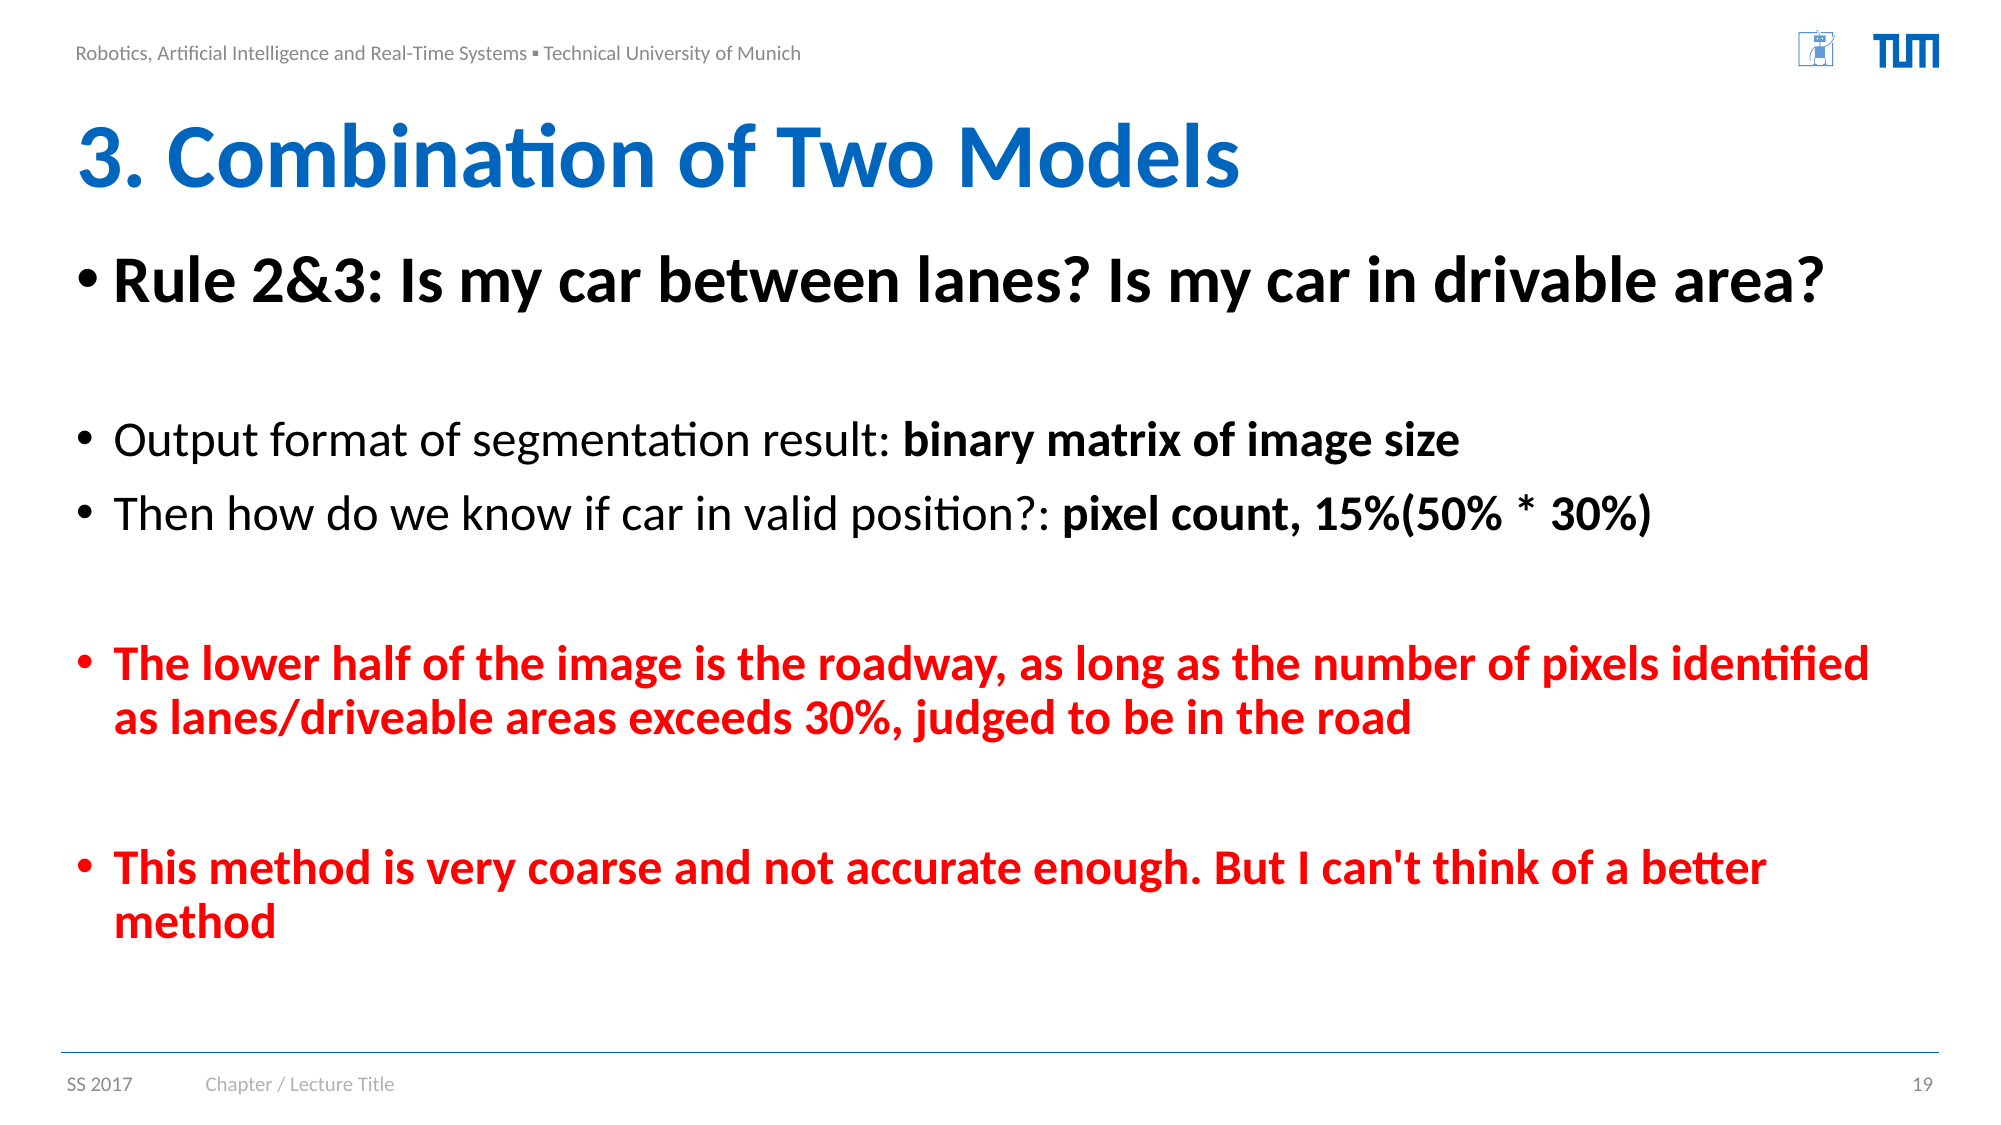

# 3. Combination of Two Models
Rule 2&3: Is my car between lanes? Is my car in drivable area?

Output format of segmentation result: binary matrix of image size
Then how do we know if car in valid position?: pixel count, 15%(50% * 30%)

The lower half of the image is the roadway, as long as the number of pixels identified as lanes/driveable areas exceeds 30%, judged to be in the road

This method is very coarse and not accurate enough. But I can't think of a better method
Chapter / Lecture Title
19
SS 2017